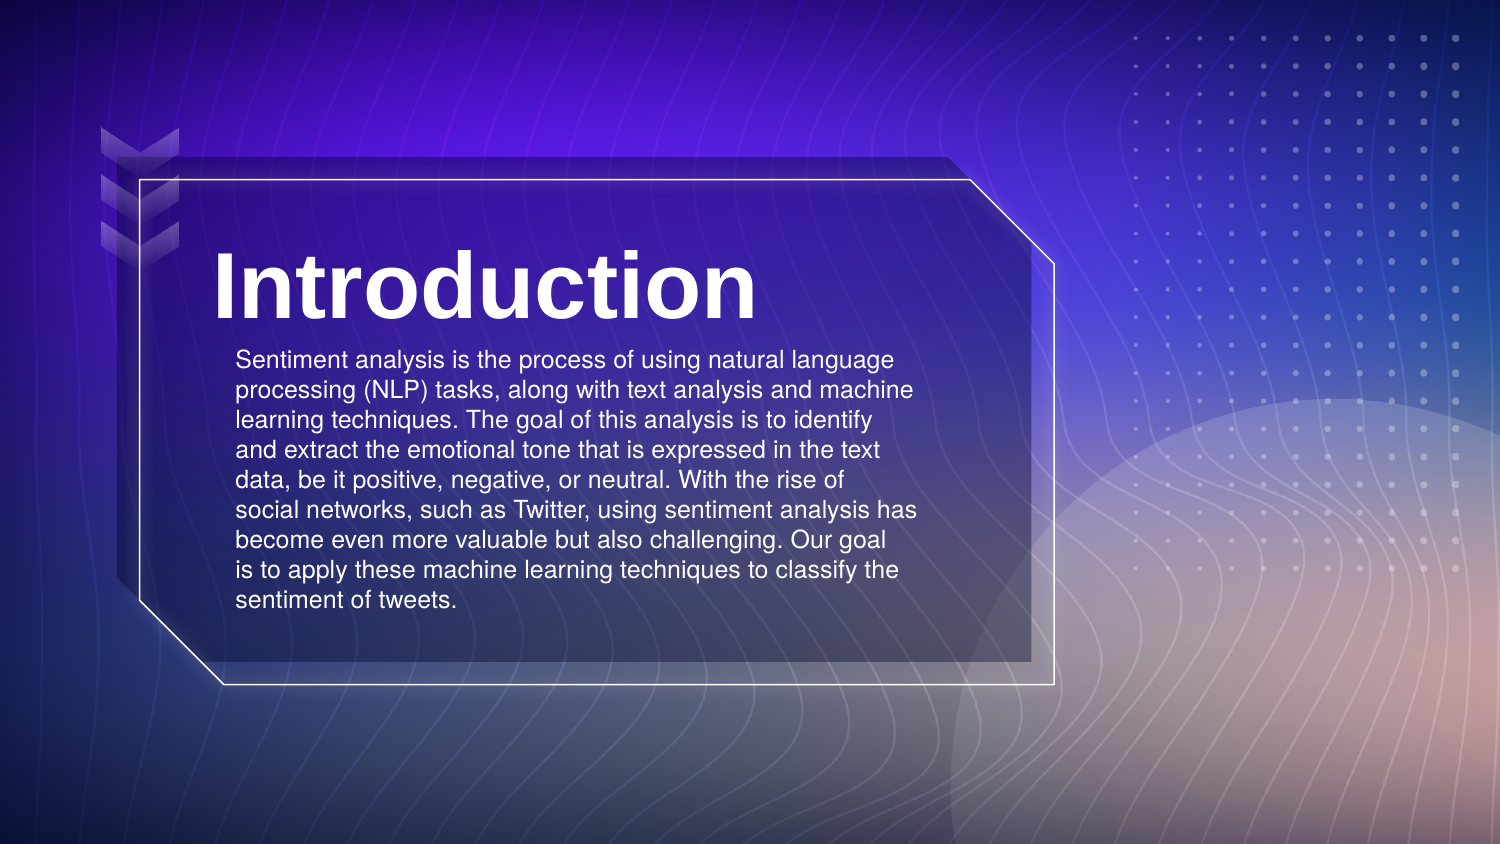

# Introduction
Sentiment analysis is the process of using natural language
processing (NLP) tasks, along with text analysis and machine
learning techniques. The goal of this analysis is to identify
and extract the emotional tone that is expressed in the text
data, be it positive, negative, or neutral. With the rise of
social networks, such as Twitter, using sentiment analysis has
become even more valuable but also challenging. Our goal
is to apply these machine learning techniques to classify the
sentiment of tweets.